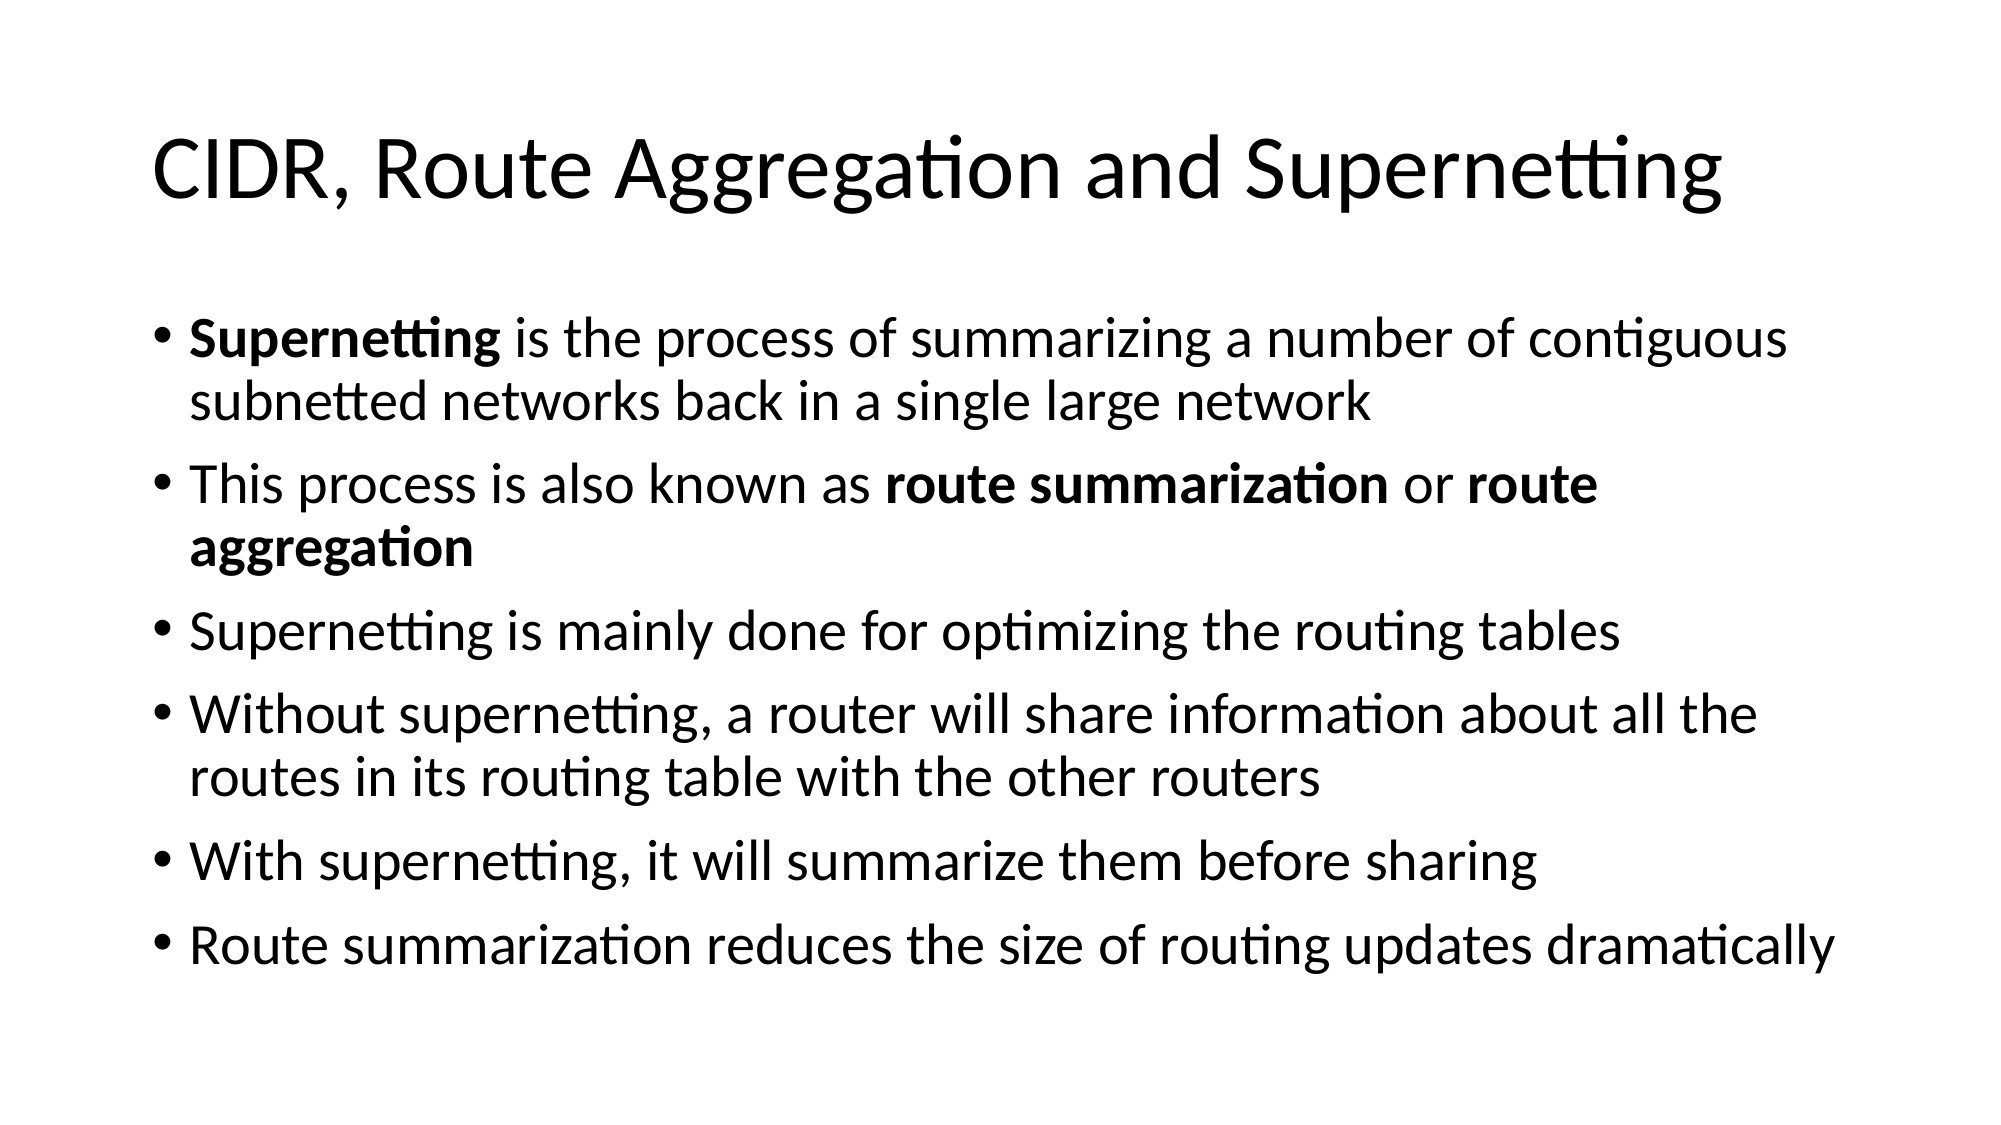

# CIDR, Route Aggregation and Supernetting
Supernetting is the process of summarizing a number of contiguous subnetted networks back in a single large network
This process is also known as route summarization or route aggregation
Supernetting is mainly done for optimizing the routing tables
Without supernetting, a router will share information about all the routes in its routing table with the other routers
With supernetting, it will summarize them before sharing
Route summarization reduces the size of routing updates dramatically